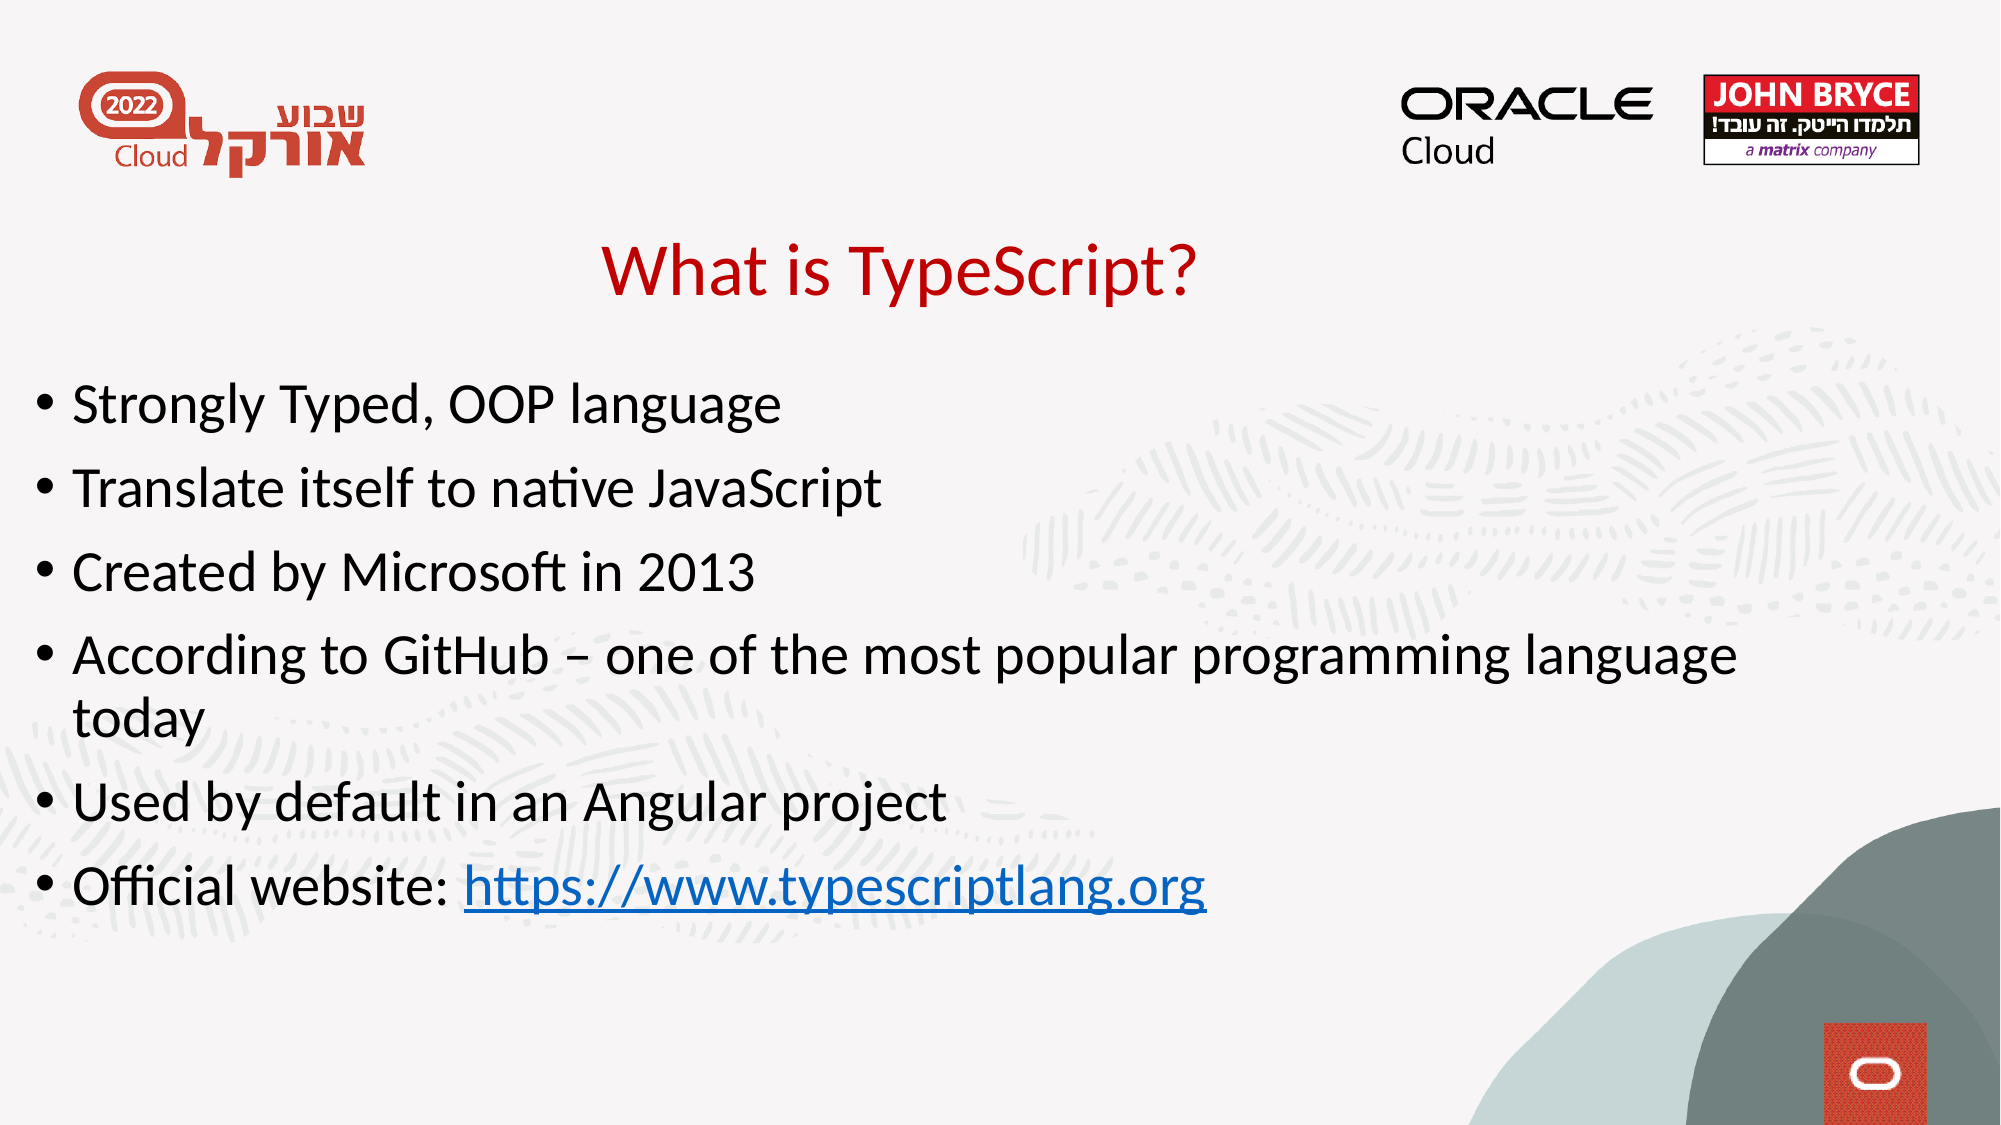

What is TypeScript?
Strongly Typed, OOP language
Translate itself to native JavaScript
Created by Microsoft in 2013
According to GitHub – one of the most popular programming language today
Used by default in an Angular project
Official website: https://www.typescriptlang.org